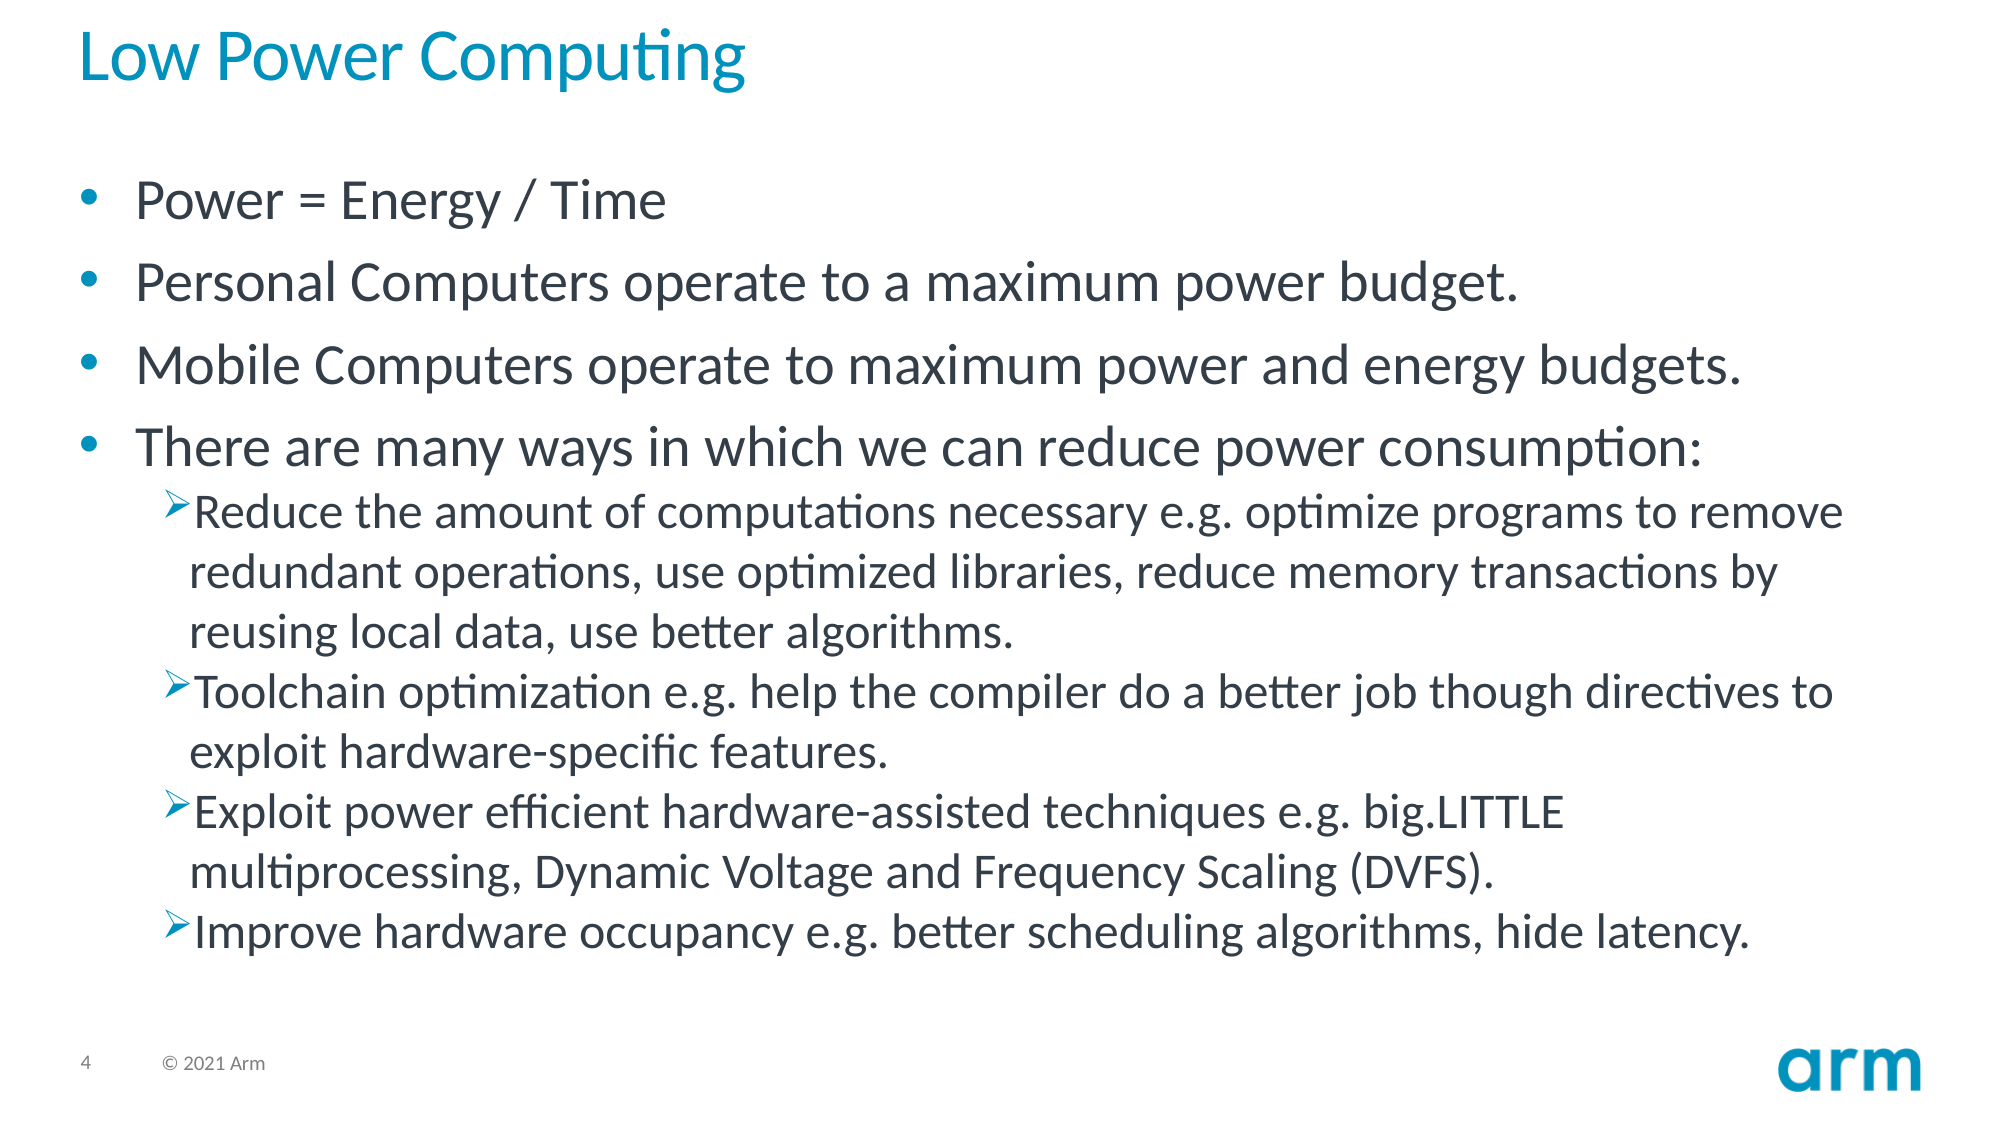

# Low Power Computing
Power = Energy / Time
Personal Computers operate to a maximum power budget.
Mobile Computers operate to maximum power and energy budgets.
There are many ways in which we can reduce power consumption:
Reduce the amount of computations necessary e.g. optimize programs to remove redundant operations, use optimized libraries, reduce memory transactions by reusing local data, use better algorithms.
Toolchain optimization e.g. help the compiler do a better job though directives to exploit hardware-specific features.
Exploit power efficient hardware-assisted techniques e.g. big.LITTLE multiprocessing, Dynamic Voltage and Frequency Scaling (DVFS).
Improve hardware occupancy e.g. better scheduling algorithms, hide latency.